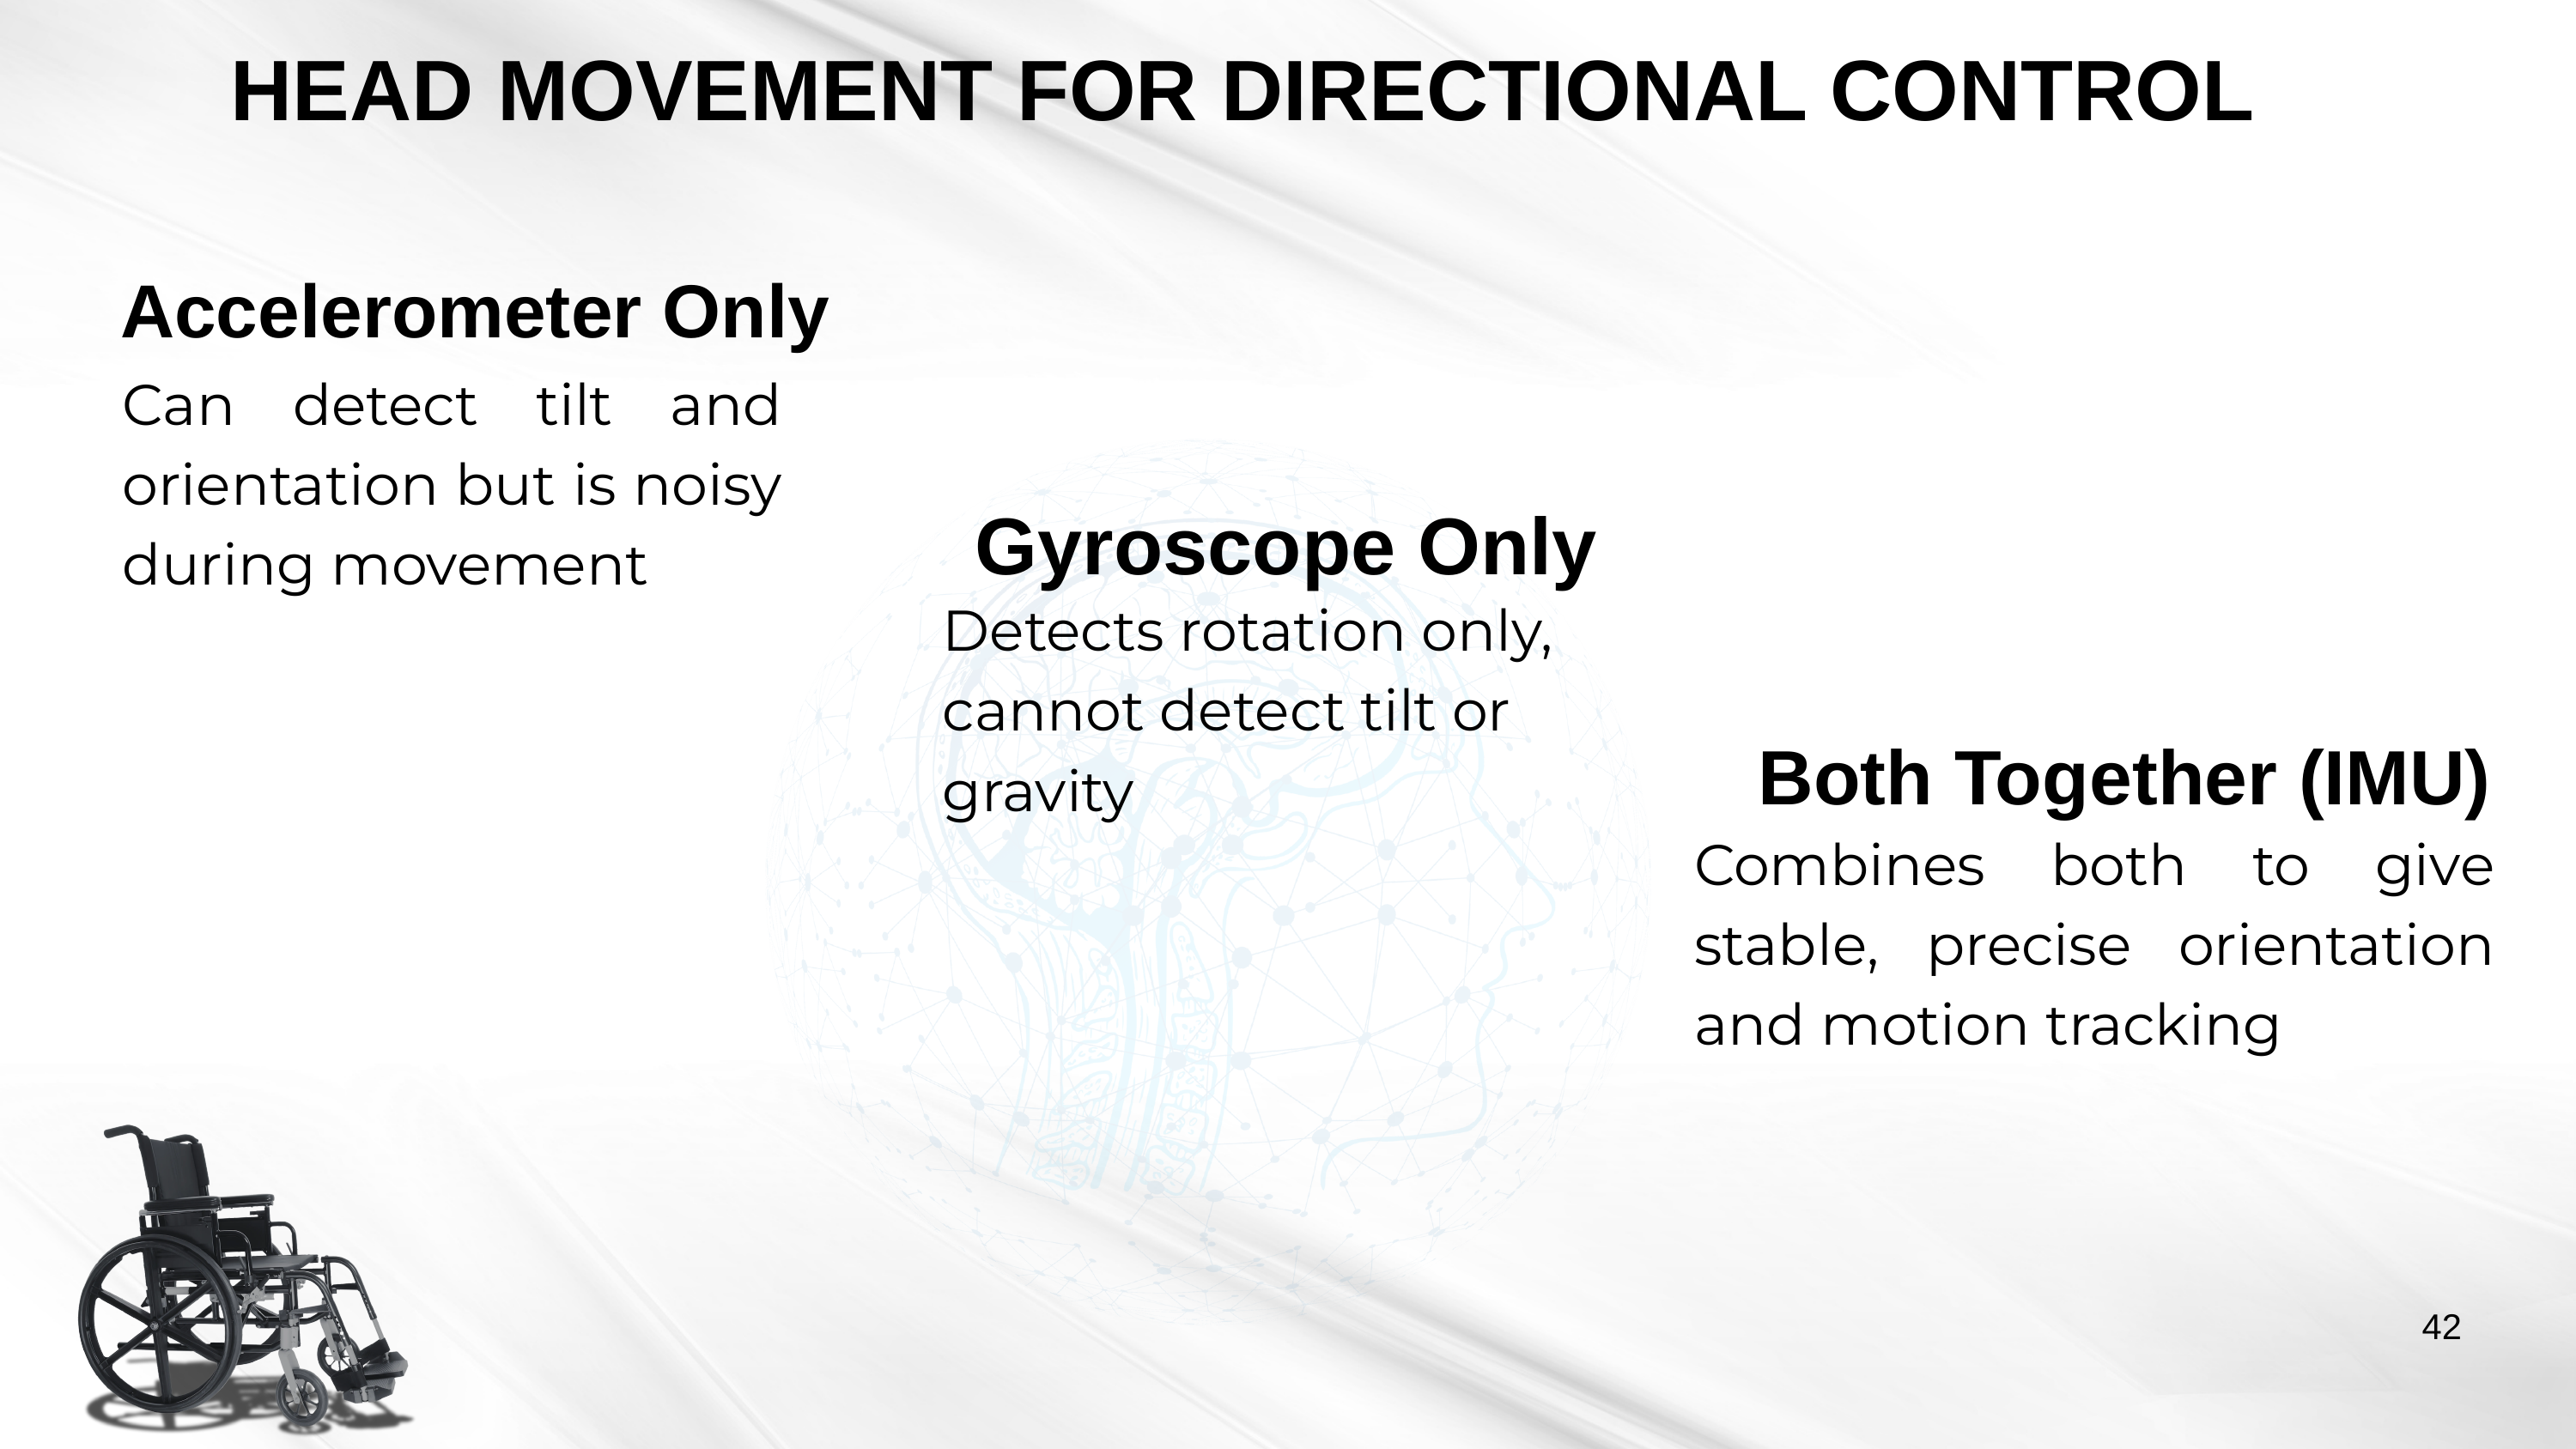

HEAD MOVEMENT FOR DIRECTIONAL CONTROL
Accelerometer Only
Can detect tilt and orientation but is noisy during movement

Gyroscope Only
Detects rotation only, cannot detect tilt or gravity
Both Together (IMU)
Combines both to give stable, precise orientation and motion tracking

42